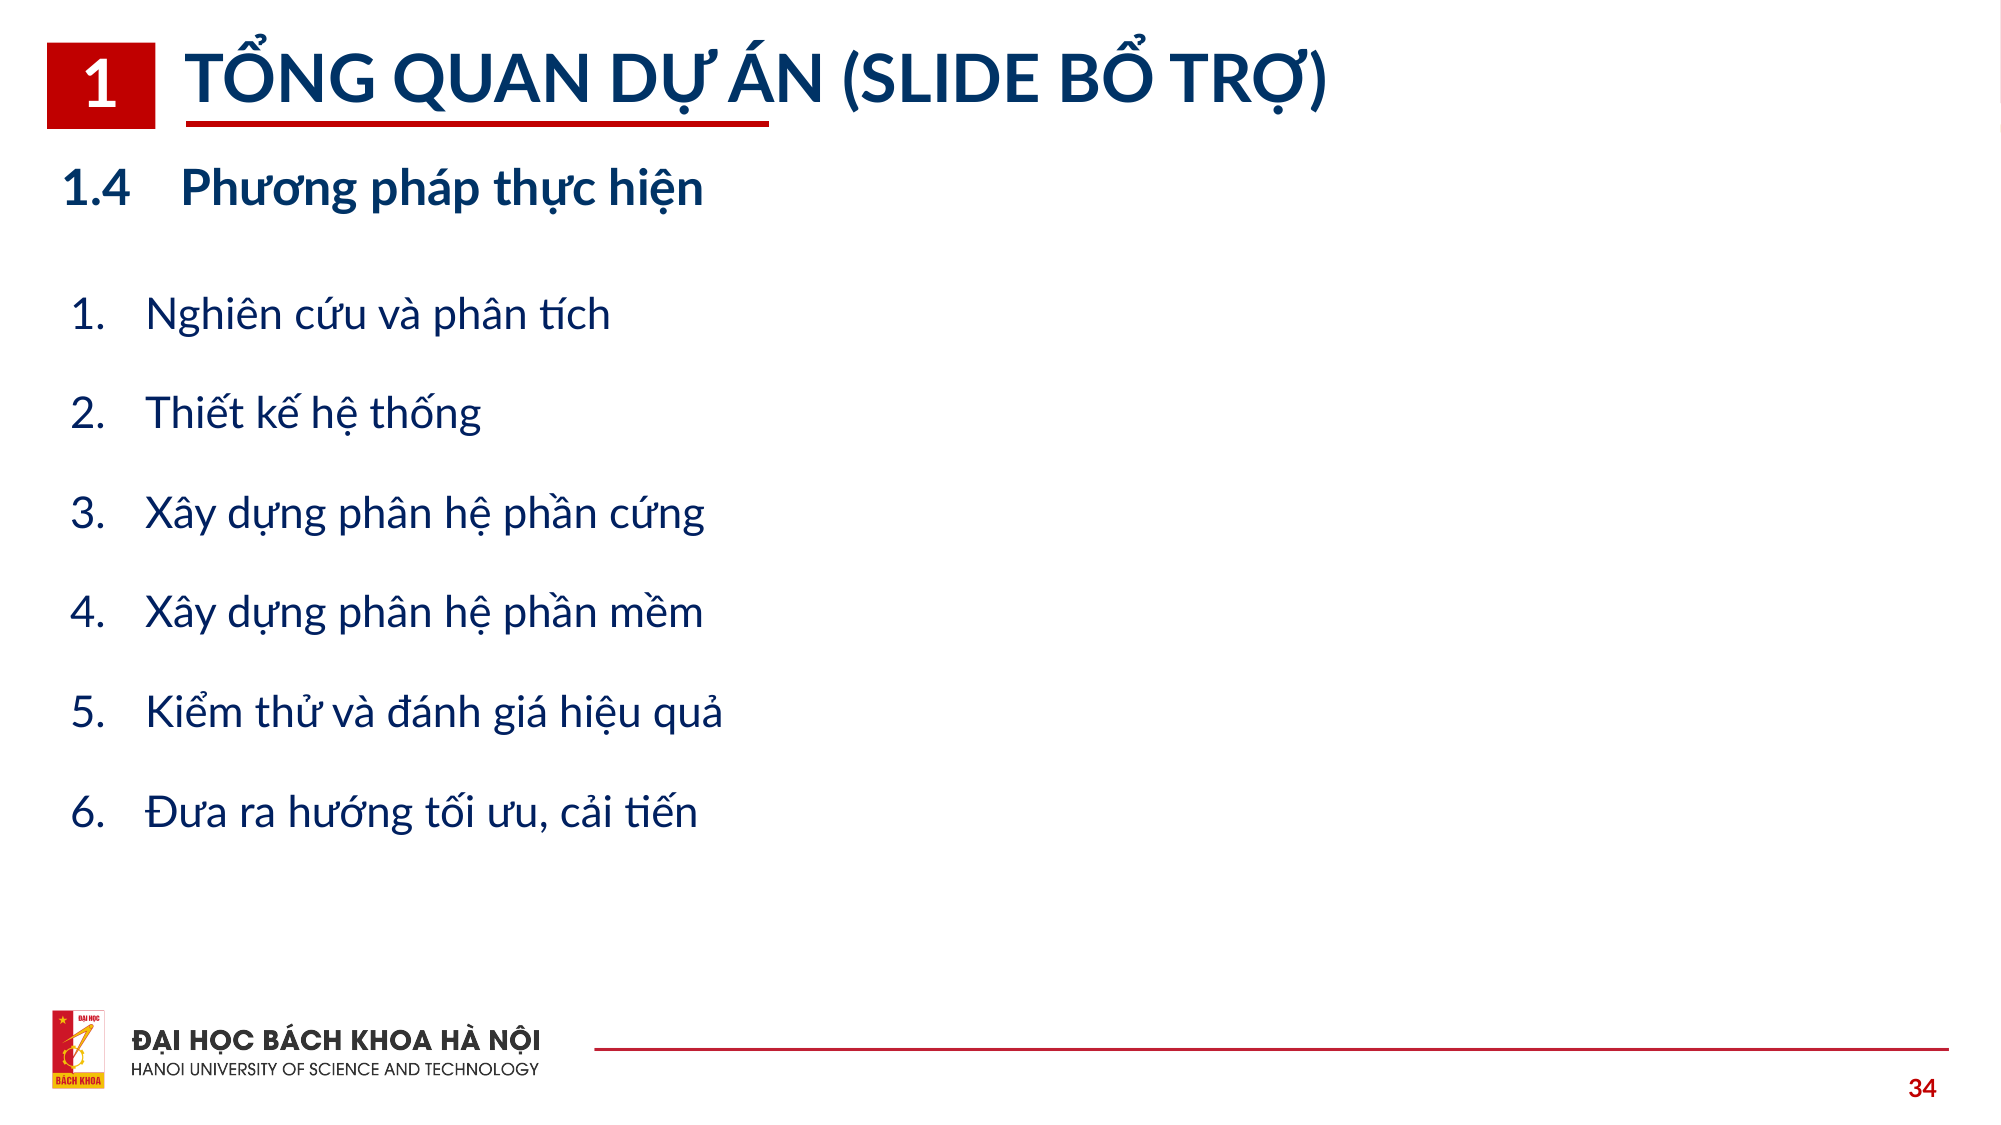

TỔNG QUAN DỰ ÁN (SLIDE BỔ TRỢ)
1
1.4    Phương pháp thực hiện
Nghiên cứu và phân tích
Thiết kế hệ thống
Xây dựng phân hệ phần cứng
Xây dựng phân hệ phần mềm
Kiểm thử và đánh giá hiệu quả
Đưa ra hướng tối ưu, cải tiến
34